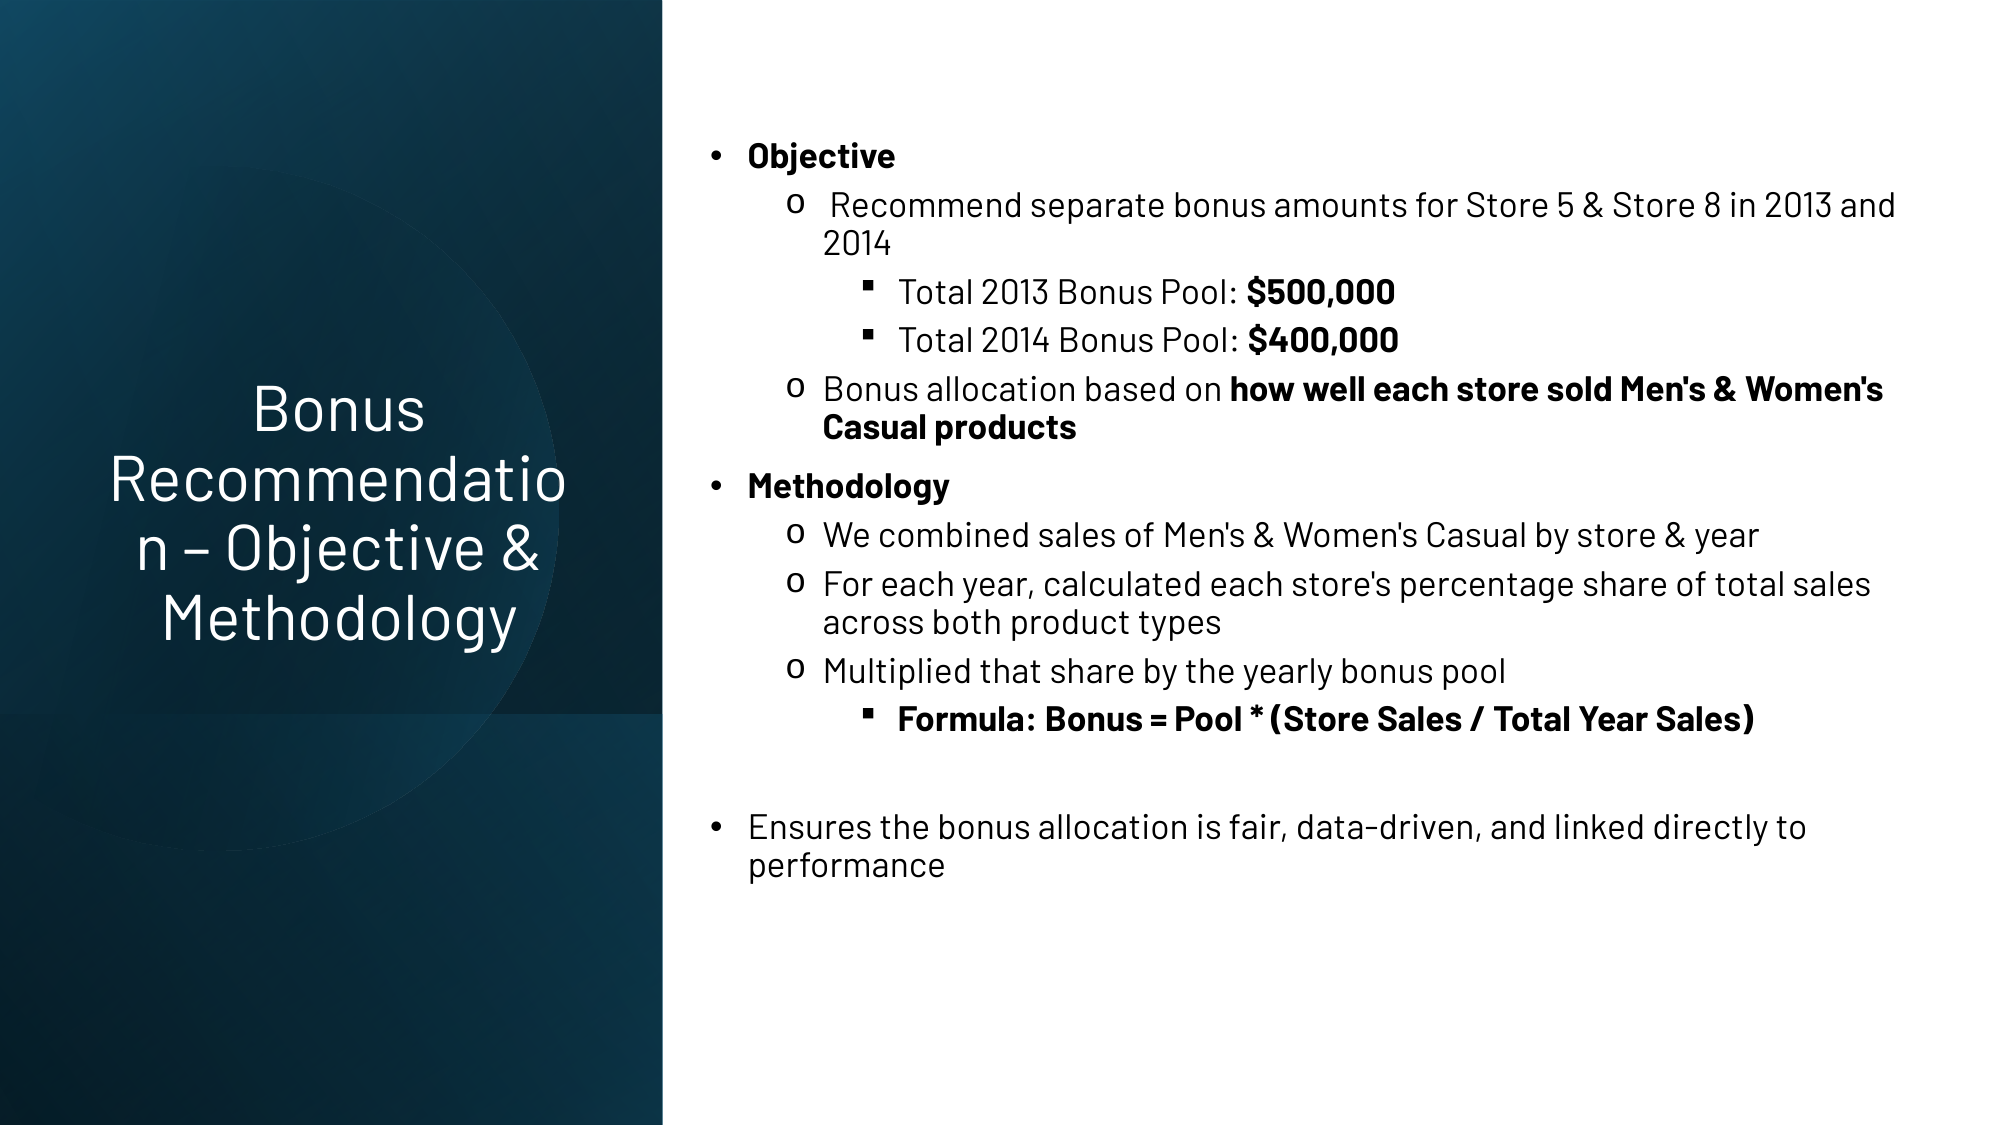

# Bonus Recommendation – Objective & Methodology
Objective
 Recommend separate bonus amounts for Store 5 & Store 8 in 2013 and 2014
Total 2013 Bonus Pool: $500,000
Total 2014 Bonus Pool: $400,000
Bonus allocation based on how well each store sold Men's & Women's Casual products
Methodology
We combined sales of Men's & Women's Casual by store & year
For each year, calculated each store's percentage share of total sales across both product types
Multiplied that share by the yearly bonus pool
Formula: Bonus = Pool * (Store Sales / Total Year Sales)

Ensures the bonus allocation is fair, data-driven, and linked directly to performance